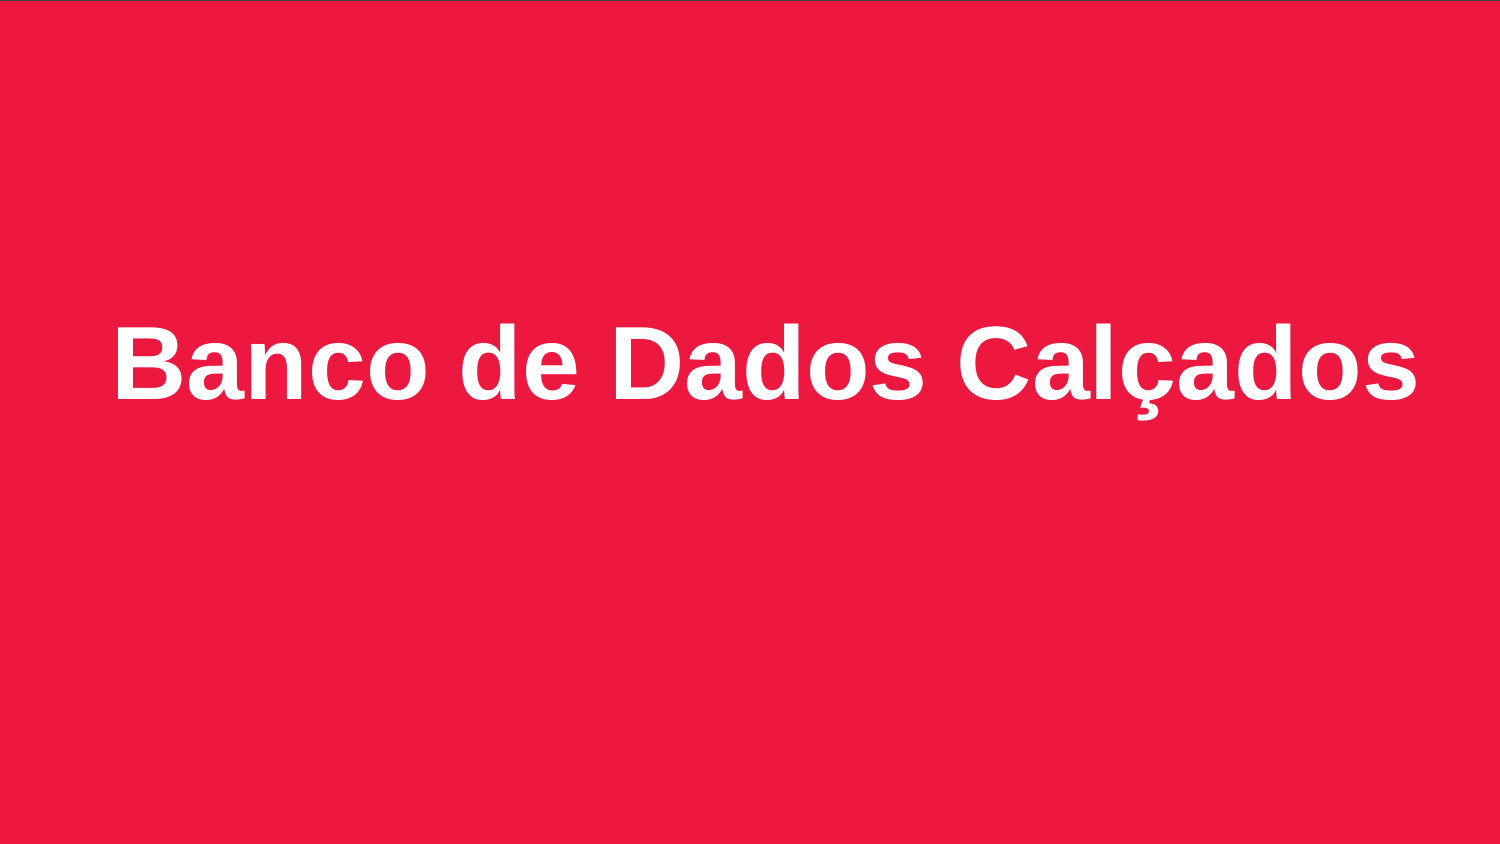

# Acá van cosas dentro del título anterior del temario (H3)
 Banco de Dados Calçados